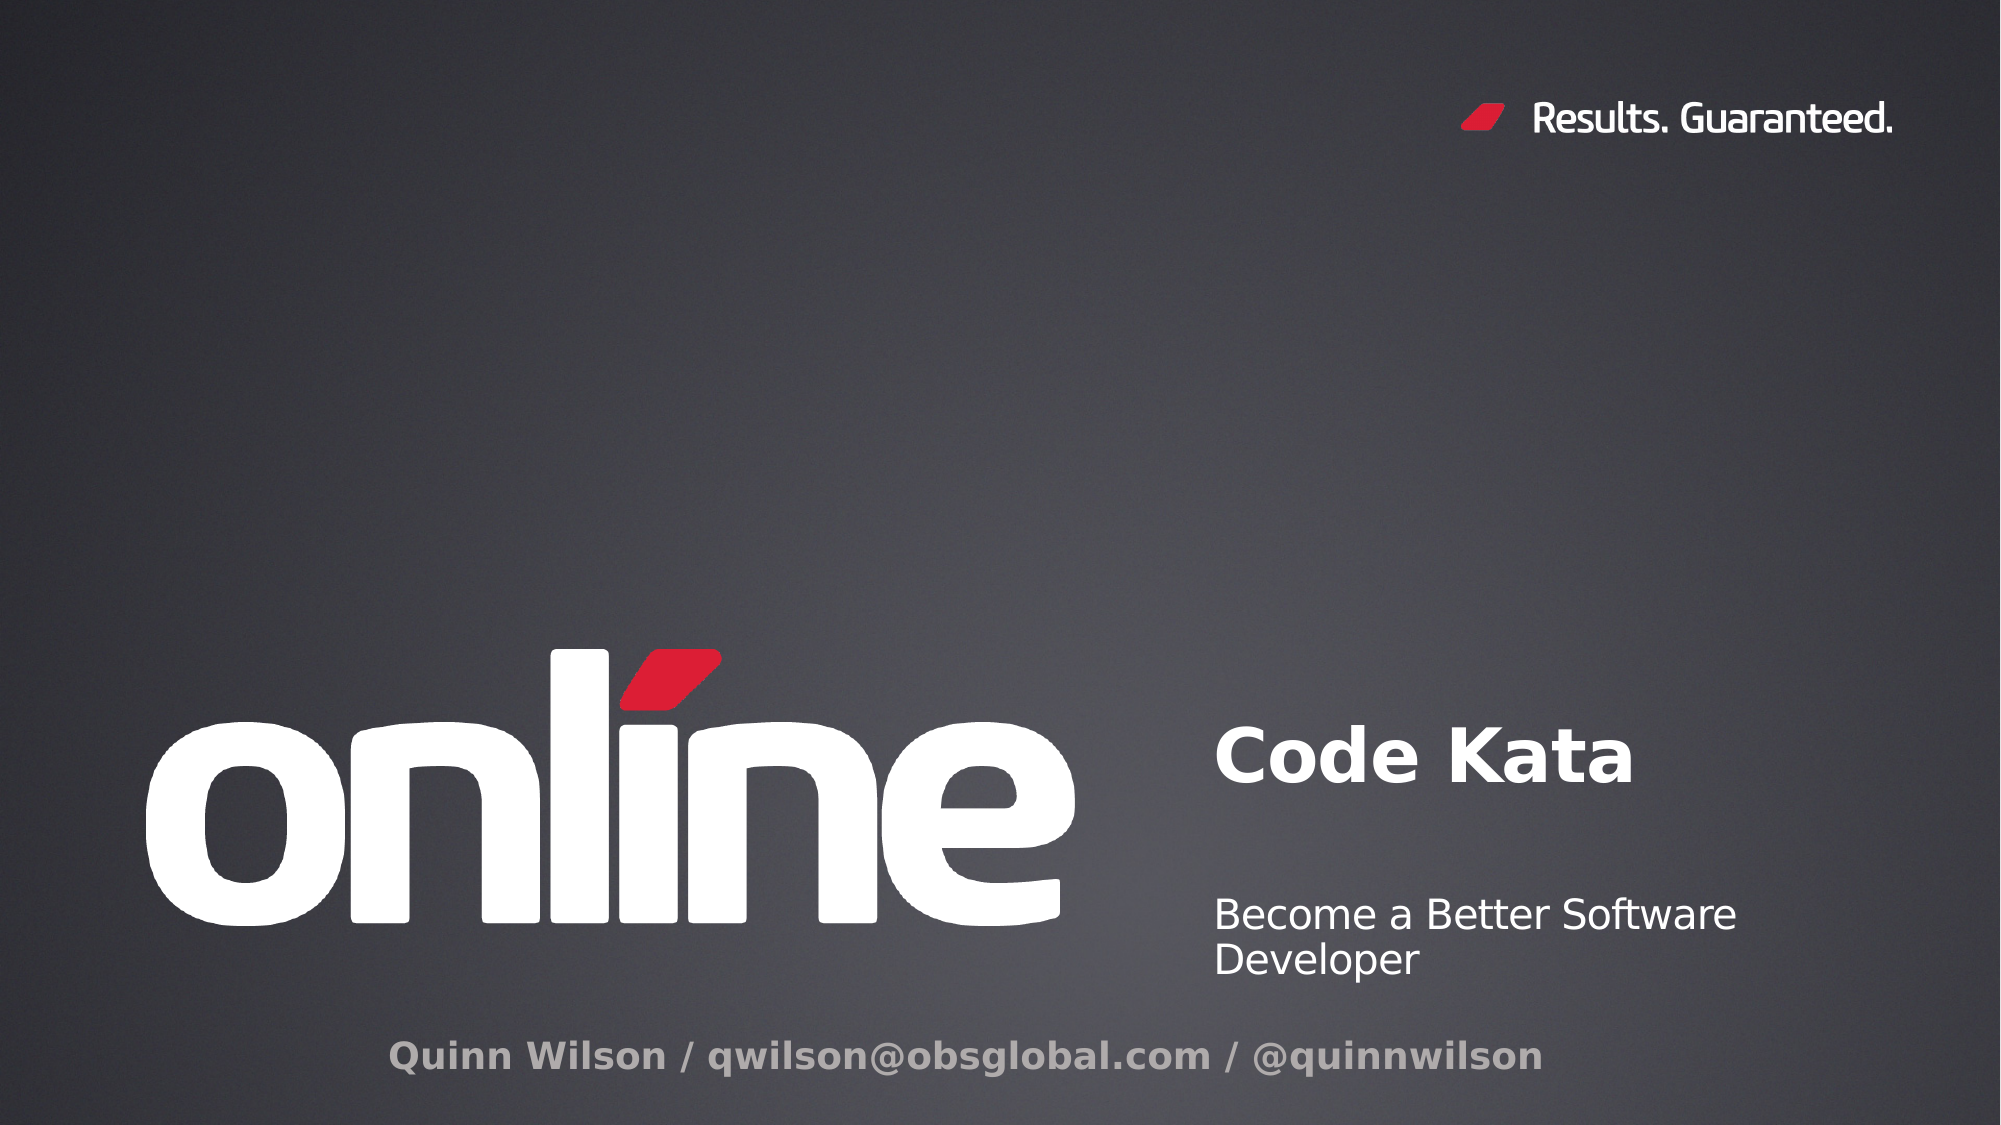

# Code Kata

Become a Better Software Developer

Quinn Wilson / qwilson@obsglobal.com / @quinnwilson